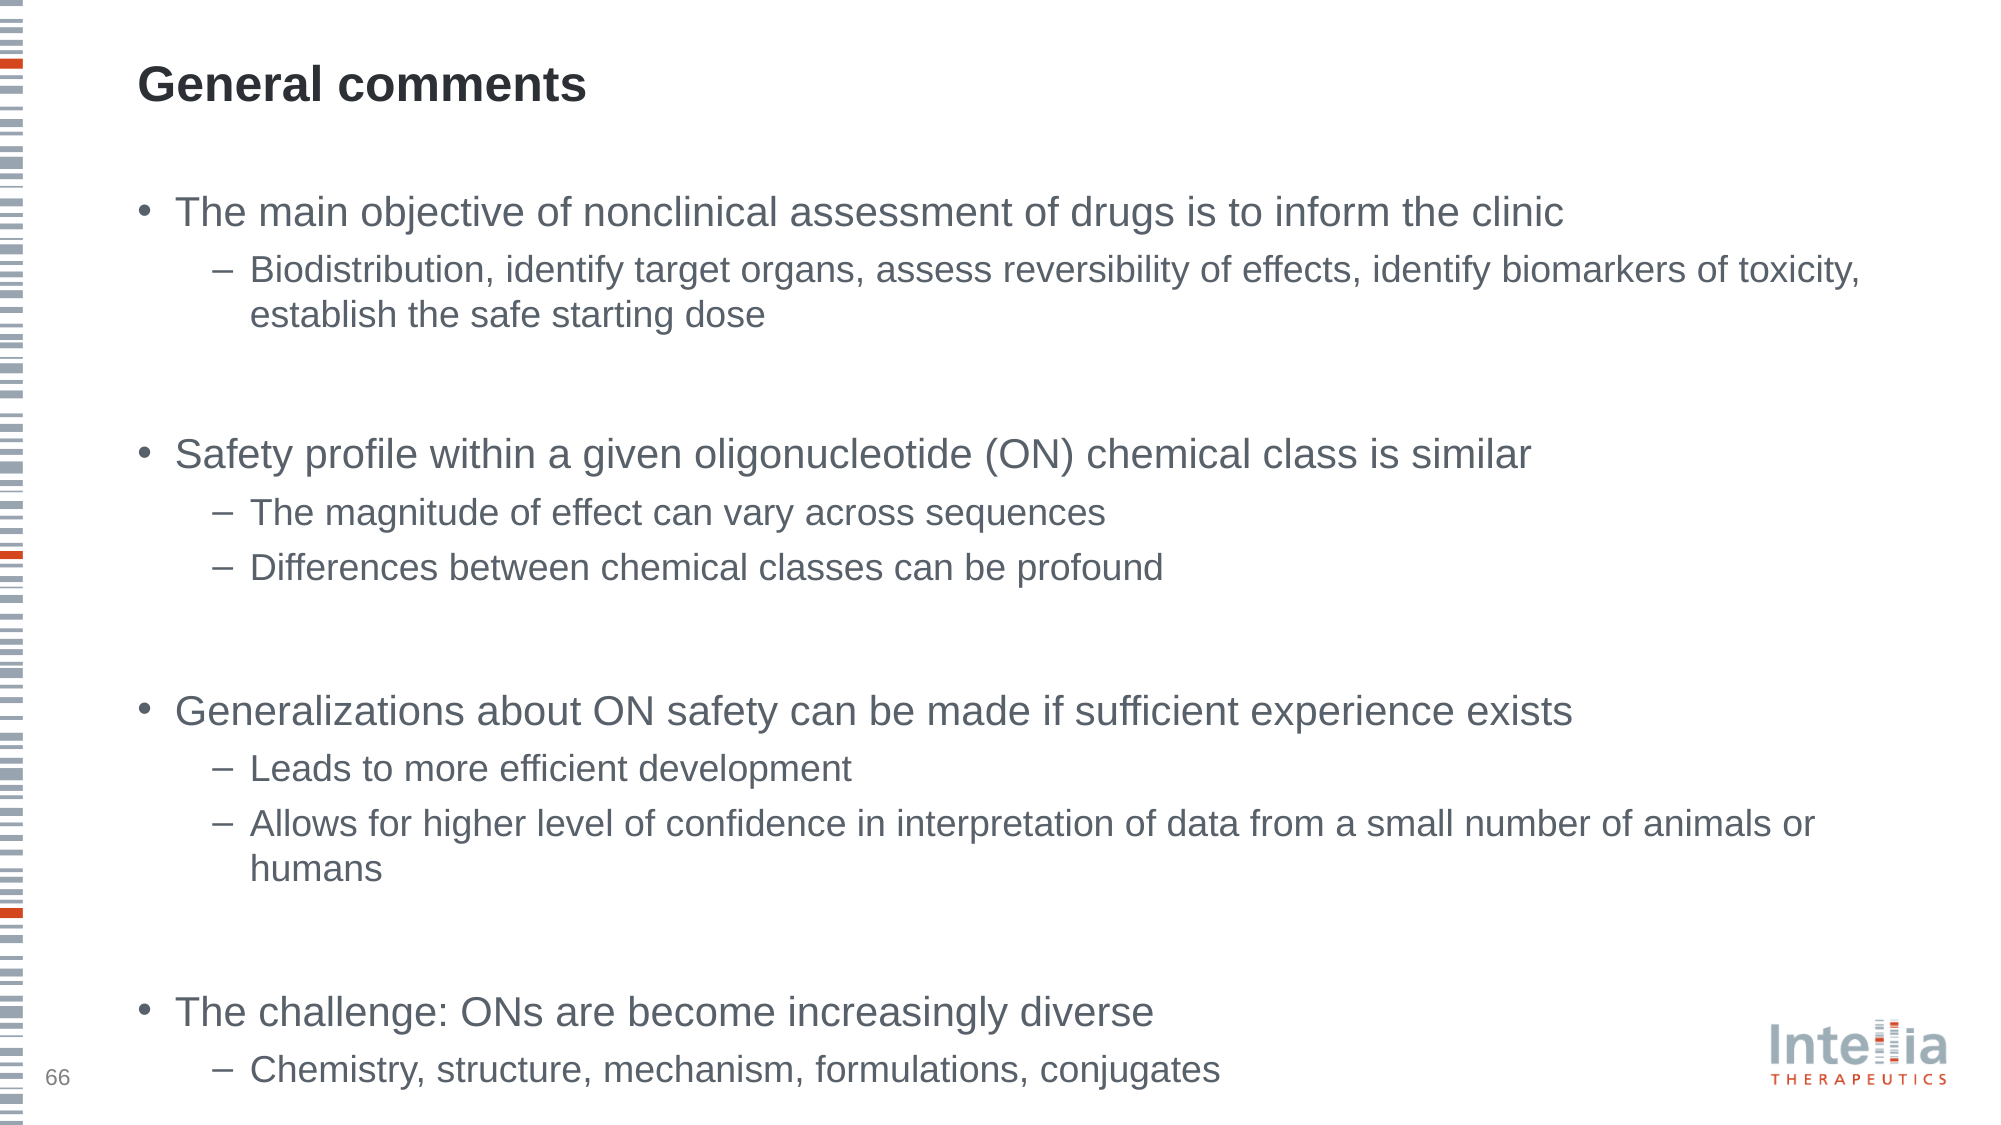

# General comments
The main objective of nonclinical assessment of drugs is to inform the clinic
Biodistribution, identify target organs, assess reversibility of effects, identify biomarkers of toxicity, establish the safe starting dose

Safety profile within a given oligonucleotide (ON) chemical class is similar
The magnitude of effect can vary across sequences
Differences between chemical classes can be profound

Generalizations about ON safety can be made if sufficient experience exists
Leads to more efficient development
Allows for higher level of confidence in interpretation of data from a small number of animals or humans

The challenge: ONs are become increasingly diverse
Chemistry, structure, mechanism, formulations, conjugates